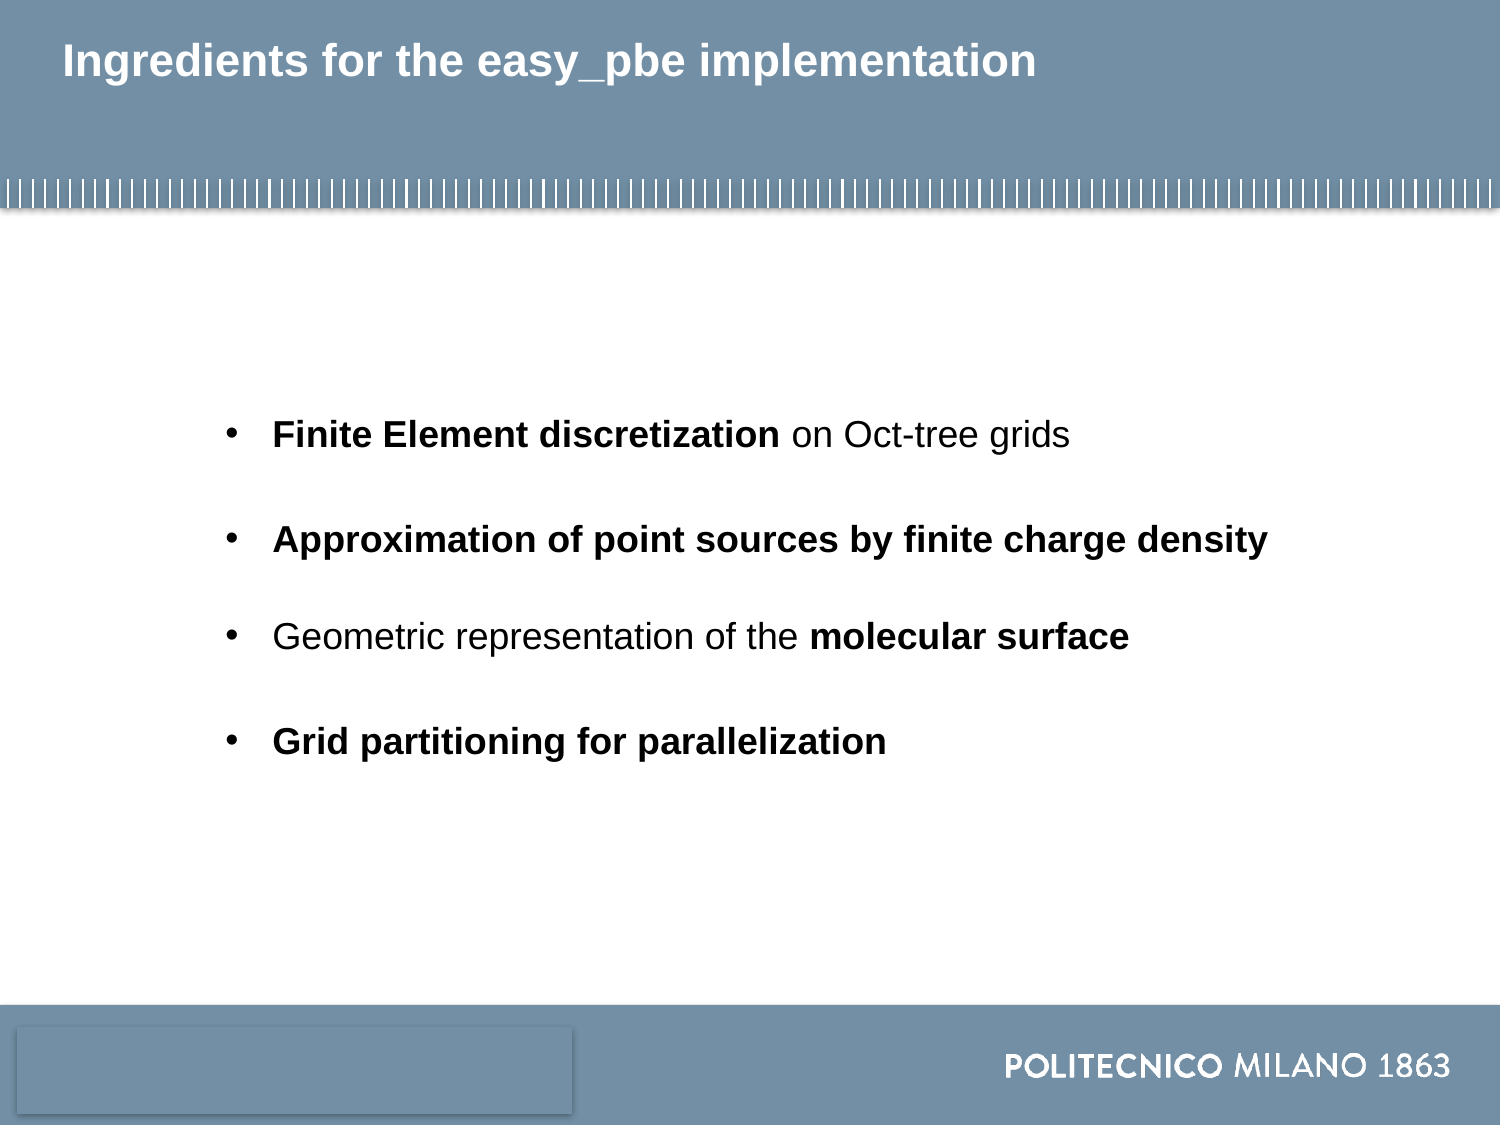

# Ingredients for the easy_pbe implementation
Finite Element discretization on Oct-tree grids

Approximation of point sources by finite charge density
Geometric representation of the molecular surface

Grid partitioning for parallelization